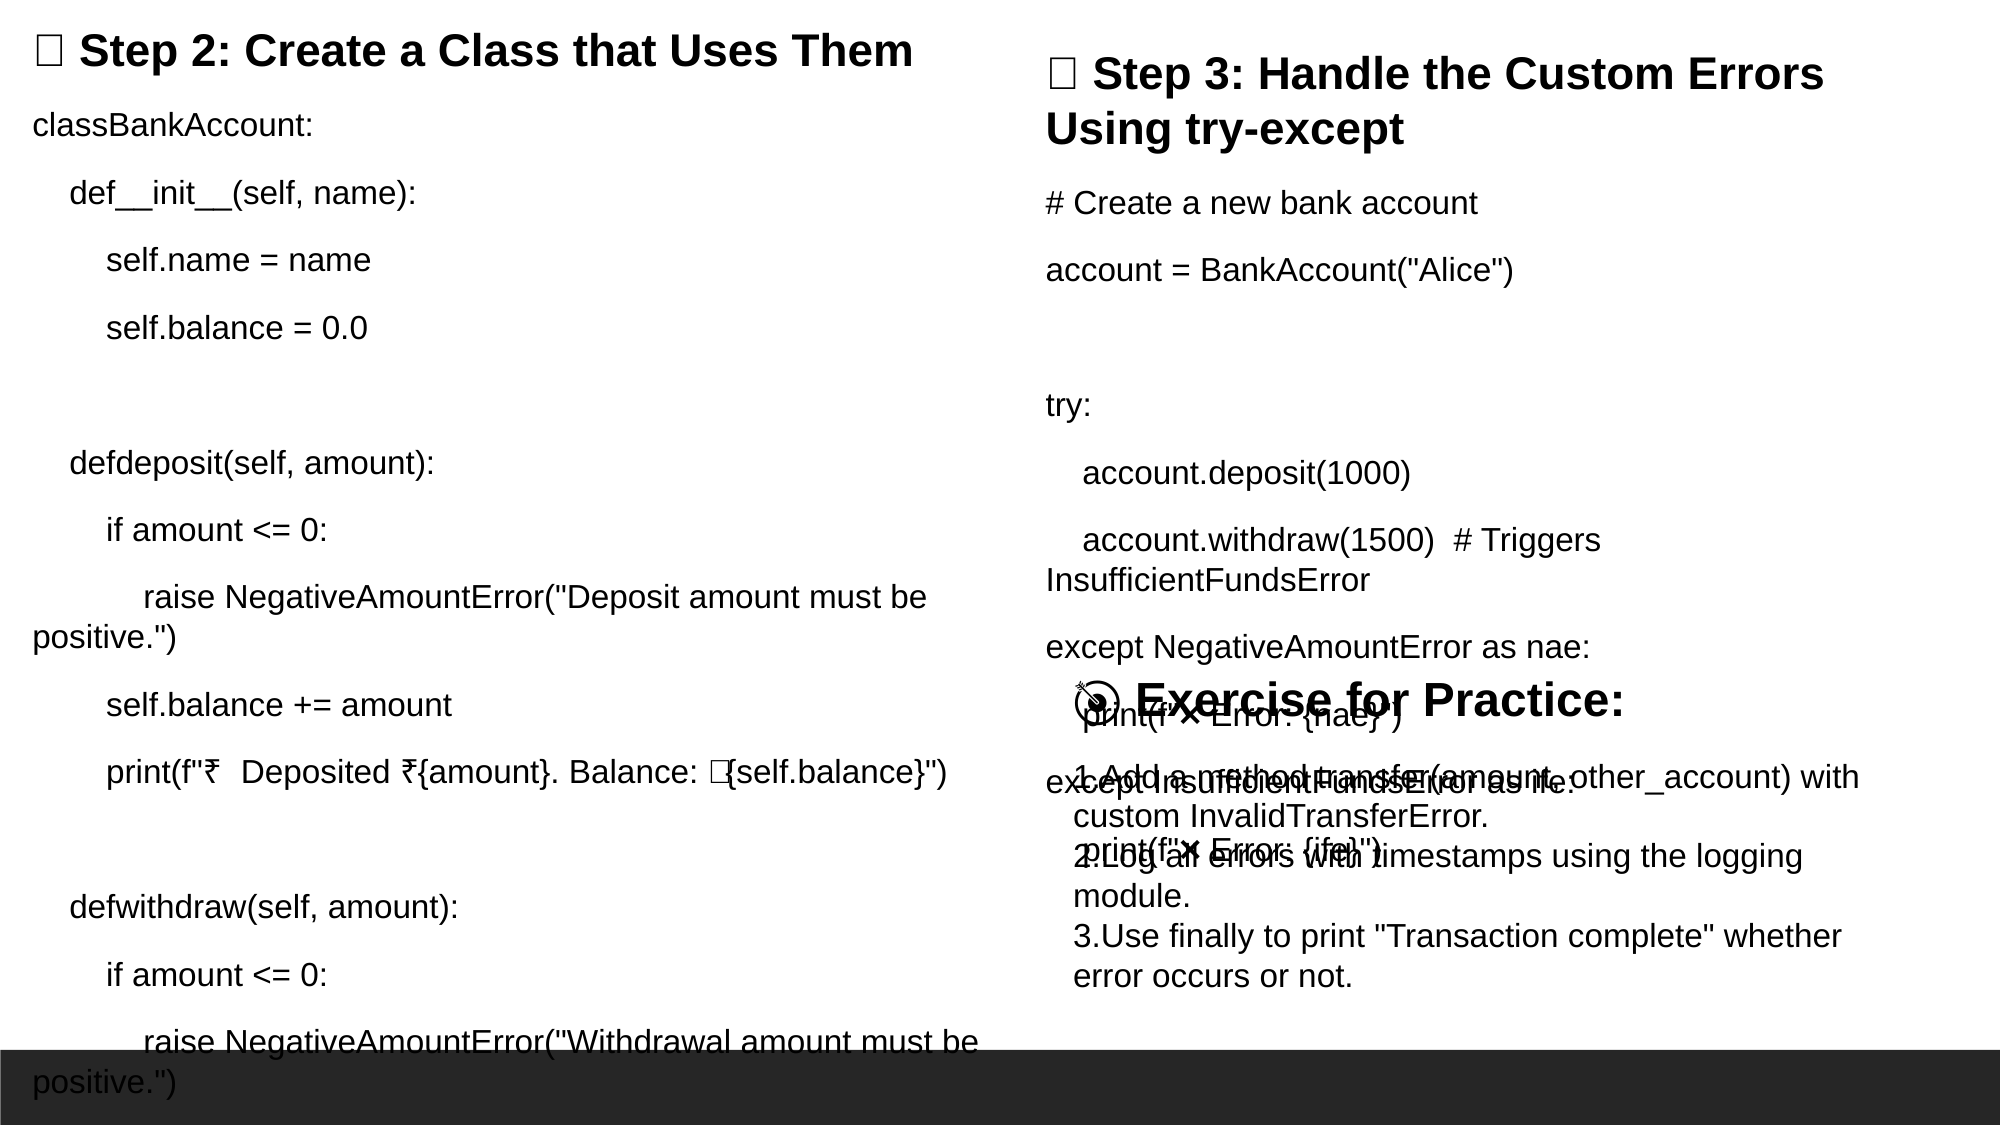

🧱 Step 2: Create a Class that Uses Them
classBankAccount:
    def__init__(self, name):
        self.name = name
        self.balance = 0.0

    defdeposit(self, amount):
        if amount <= 0:
            raise NegativeAmountError("Deposit amount must be positive.")
        self.balance += amount
        print(f"✅ Deposited ₹{amount}. Balance: ₹{self.balance}")

    defwithdraw(self, amount):
        if amount <= 0:
            raise NegativeAmountError("Withdrawal amount must be positive.")
        if amount > self.balance:
            raise InsufficientFundsError("Insufficient balance.")
        self.balance -= amount
        print(f"✅ Withdrew ₹{amount}. Balance: ₹{self.balance}")
🧪 Step 3: Handle the Custom Errors Using try-except
# Create a new bank account
account = BankAccount("Alice")

try:
    account.deposit(1000)
    account.withdraw(1500)  # Triggers InsufficientFundsError
except NegativeAmountError as nae:
    print(f"❌ Error: {nae}")
except InsufficientFundsError as ife:
    print(f"❌ Error: {ife}")
🎯 Exercise for Practice:
Add a method transfer(amount, other_account) with custom InvalidTransferError.
Log all errors with timestamps using the logging module.
Use finally to print "Transaction complete" whether error occurs or not.